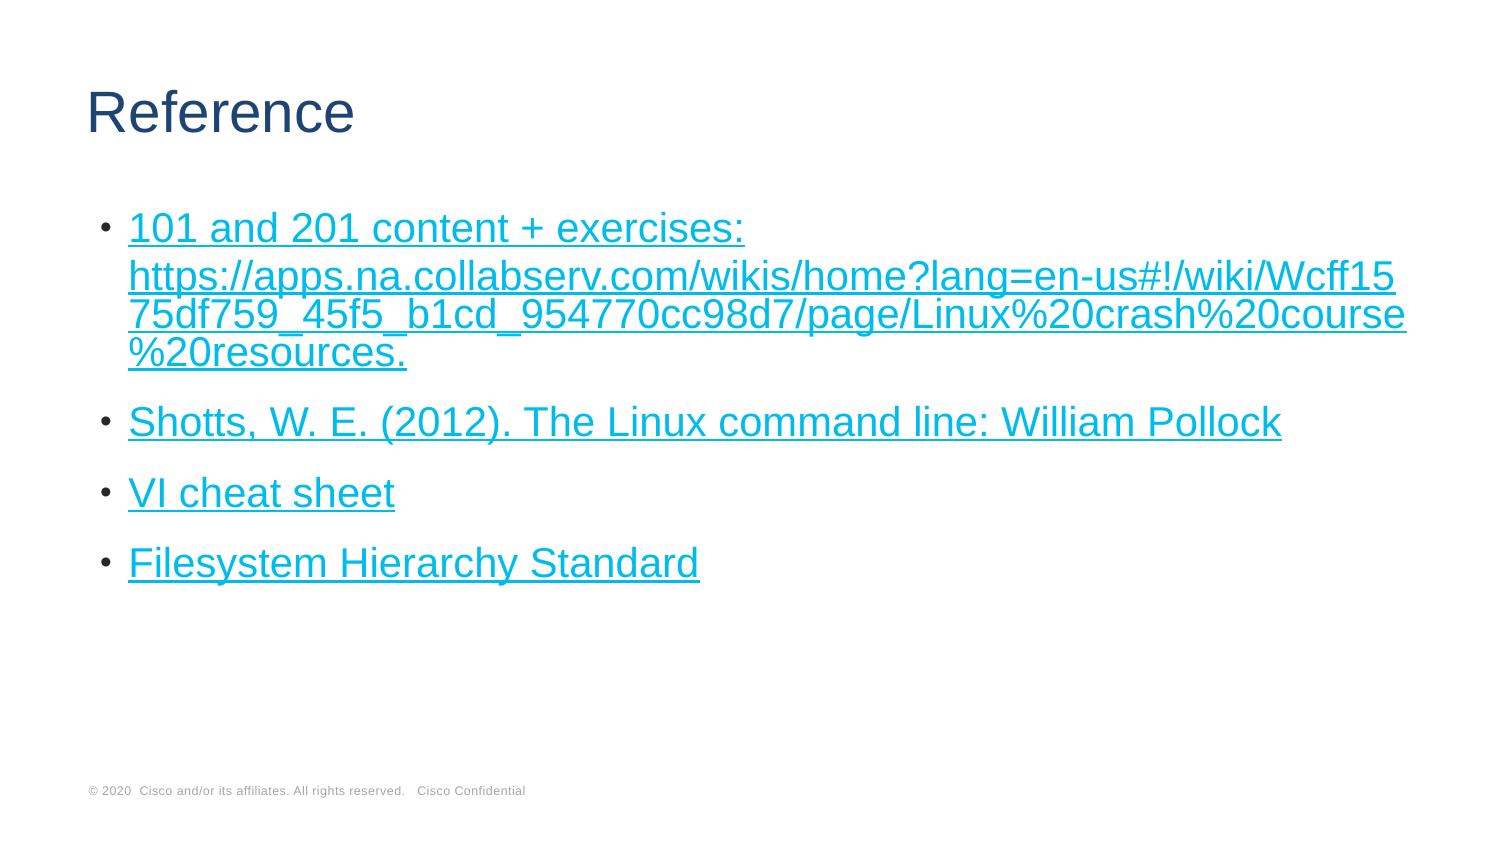

# Reference
101 and 201 content + exercises:
https://apps.na.collabserv.com/wikis/home?lang=en-us#!/wiki/Wcff1575df759_45f5_b1cd_954770cc98d7/page/Linux%20crash%20course%20resources.
Shotts, W. E. (2012). The Linux command line: William Pollock
VI cheat sheet
Filesystem Hierarchy Standard